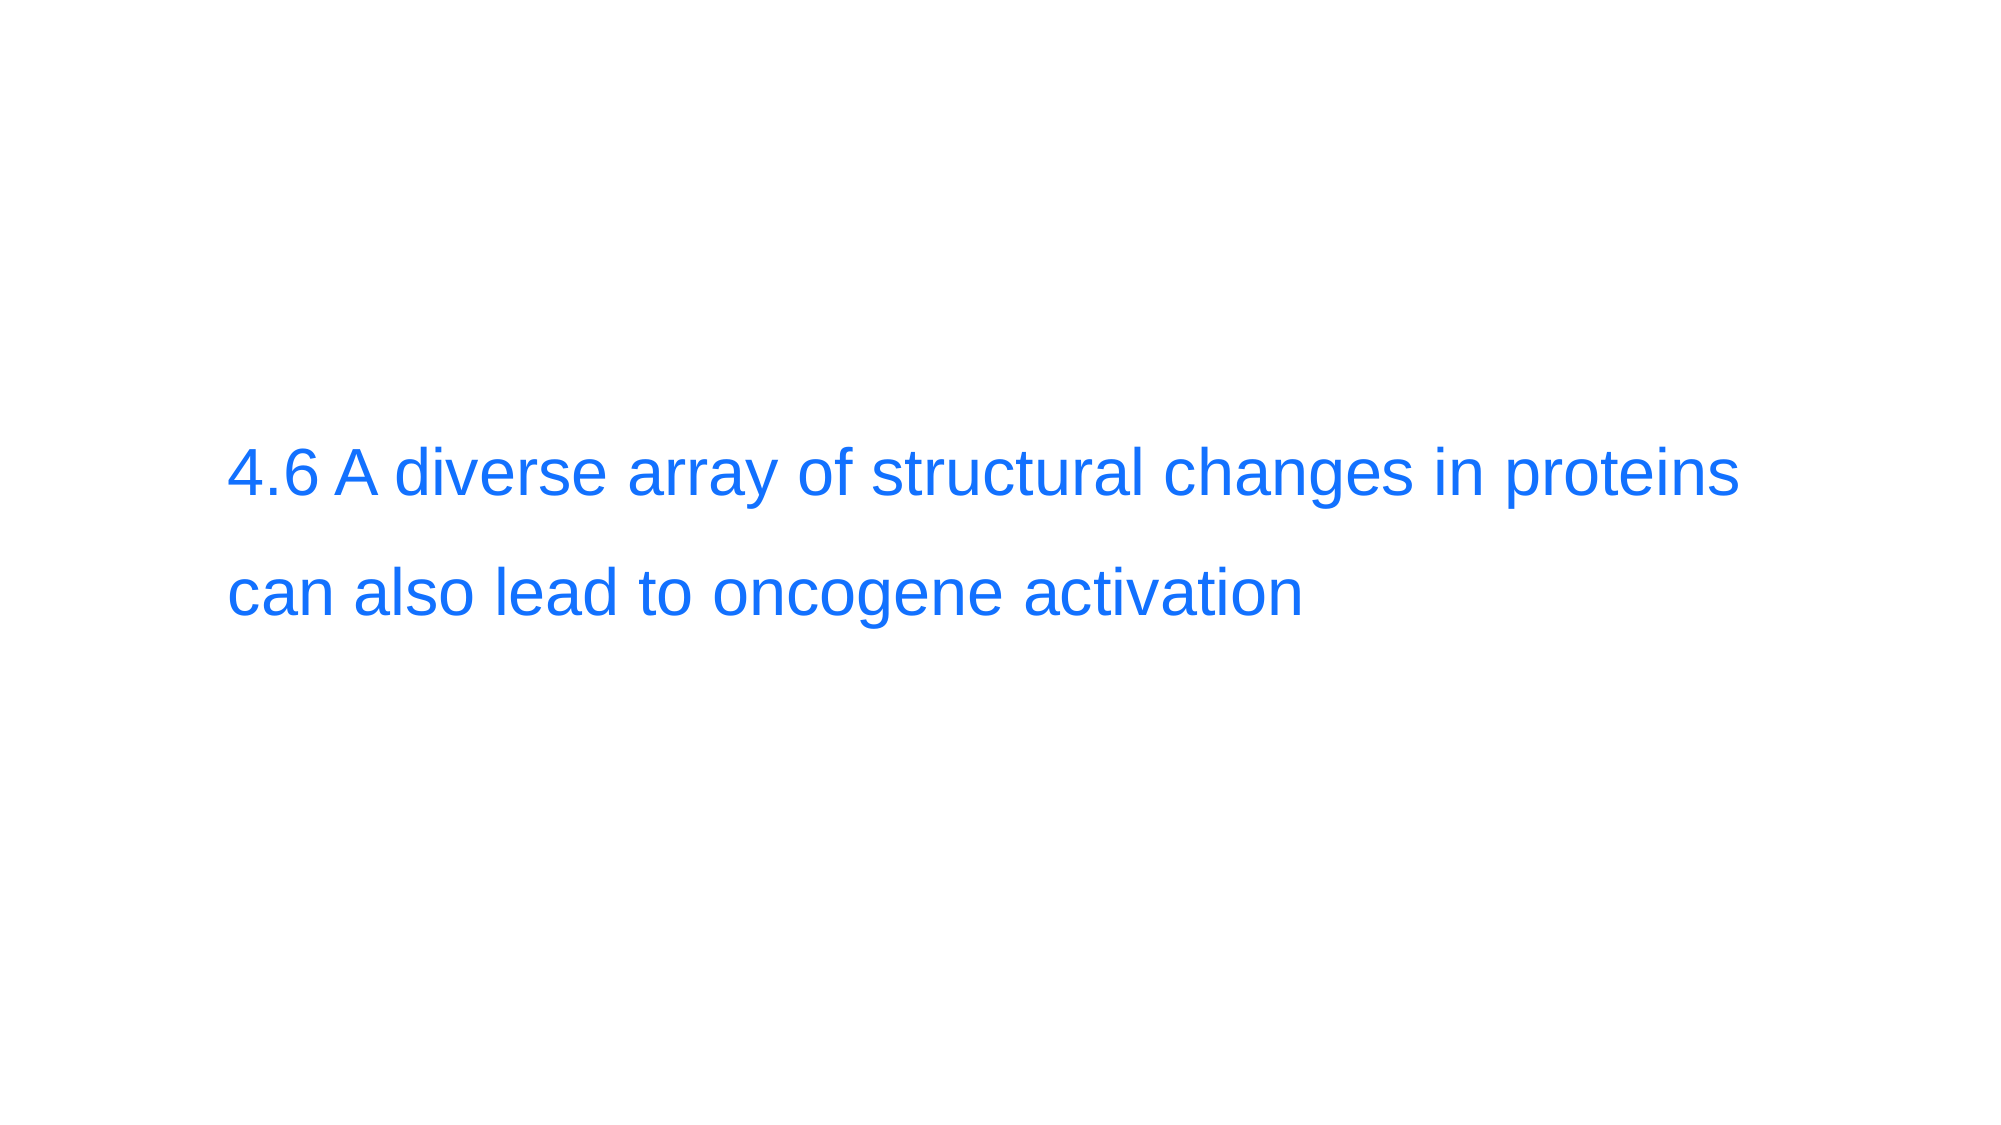

4.6 A diverse array of structural changes in proteins can also lead to oncogene activation